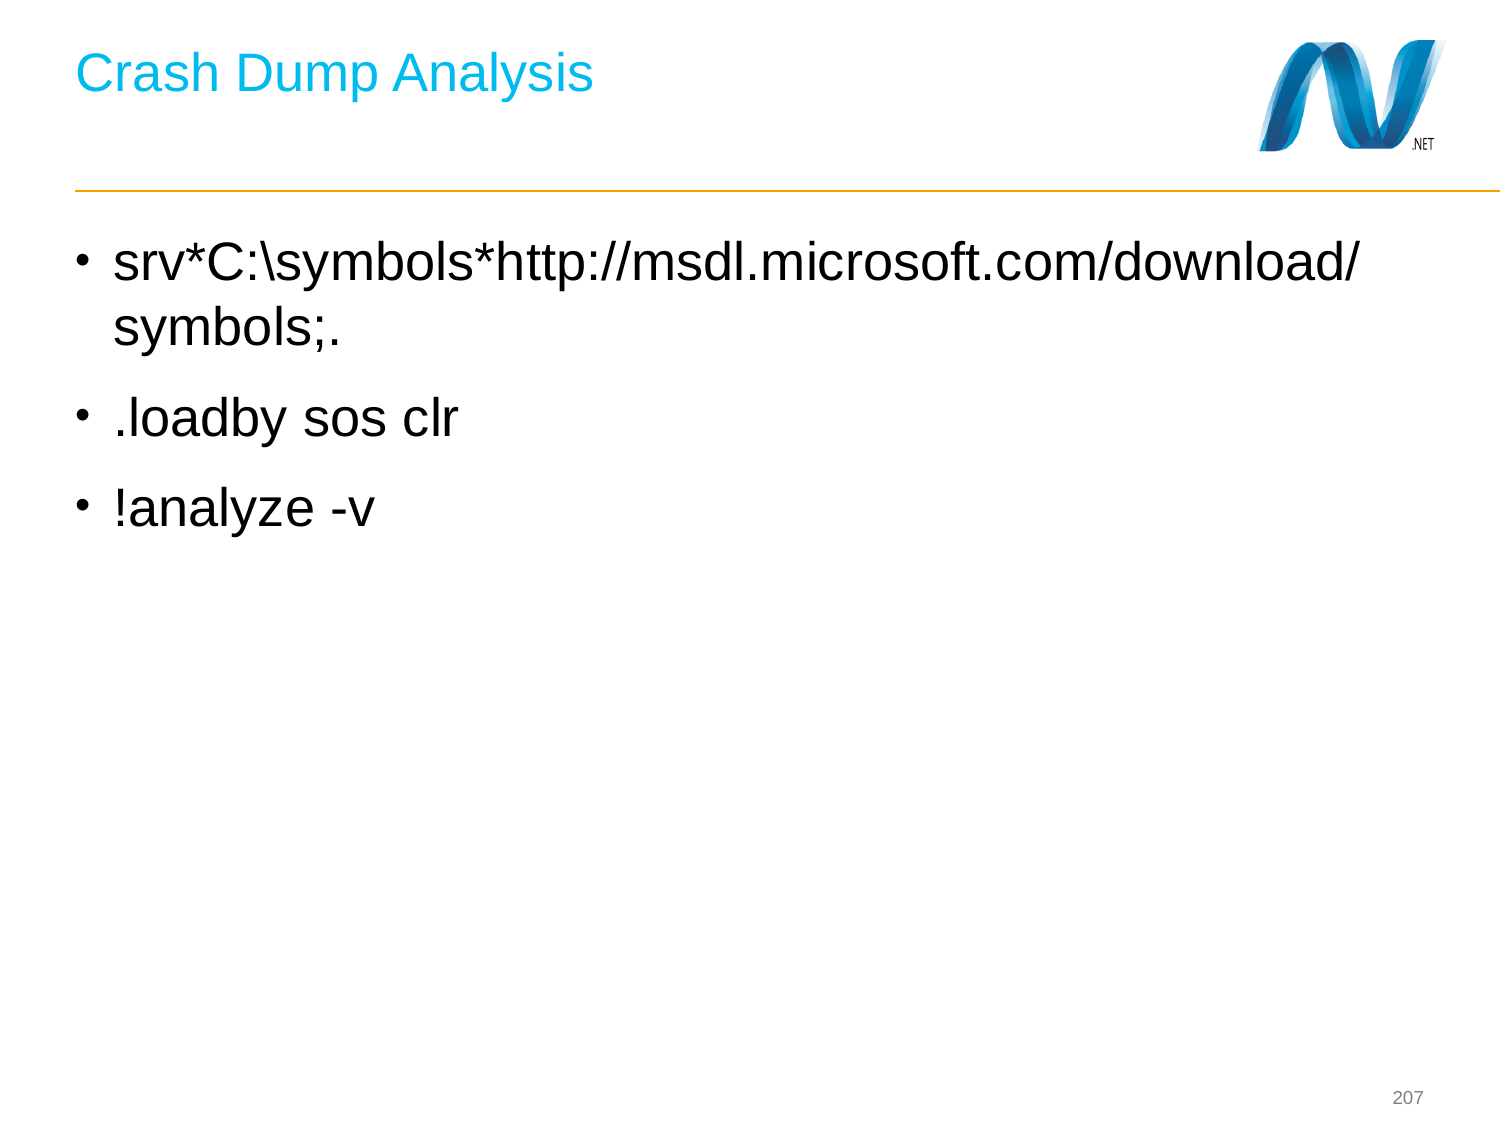

# Crash Dump Analysis
srv*C:\symbols*http://msdl.microsoft.com/download/symbols;.
.loadby sos clr
!analyze -v